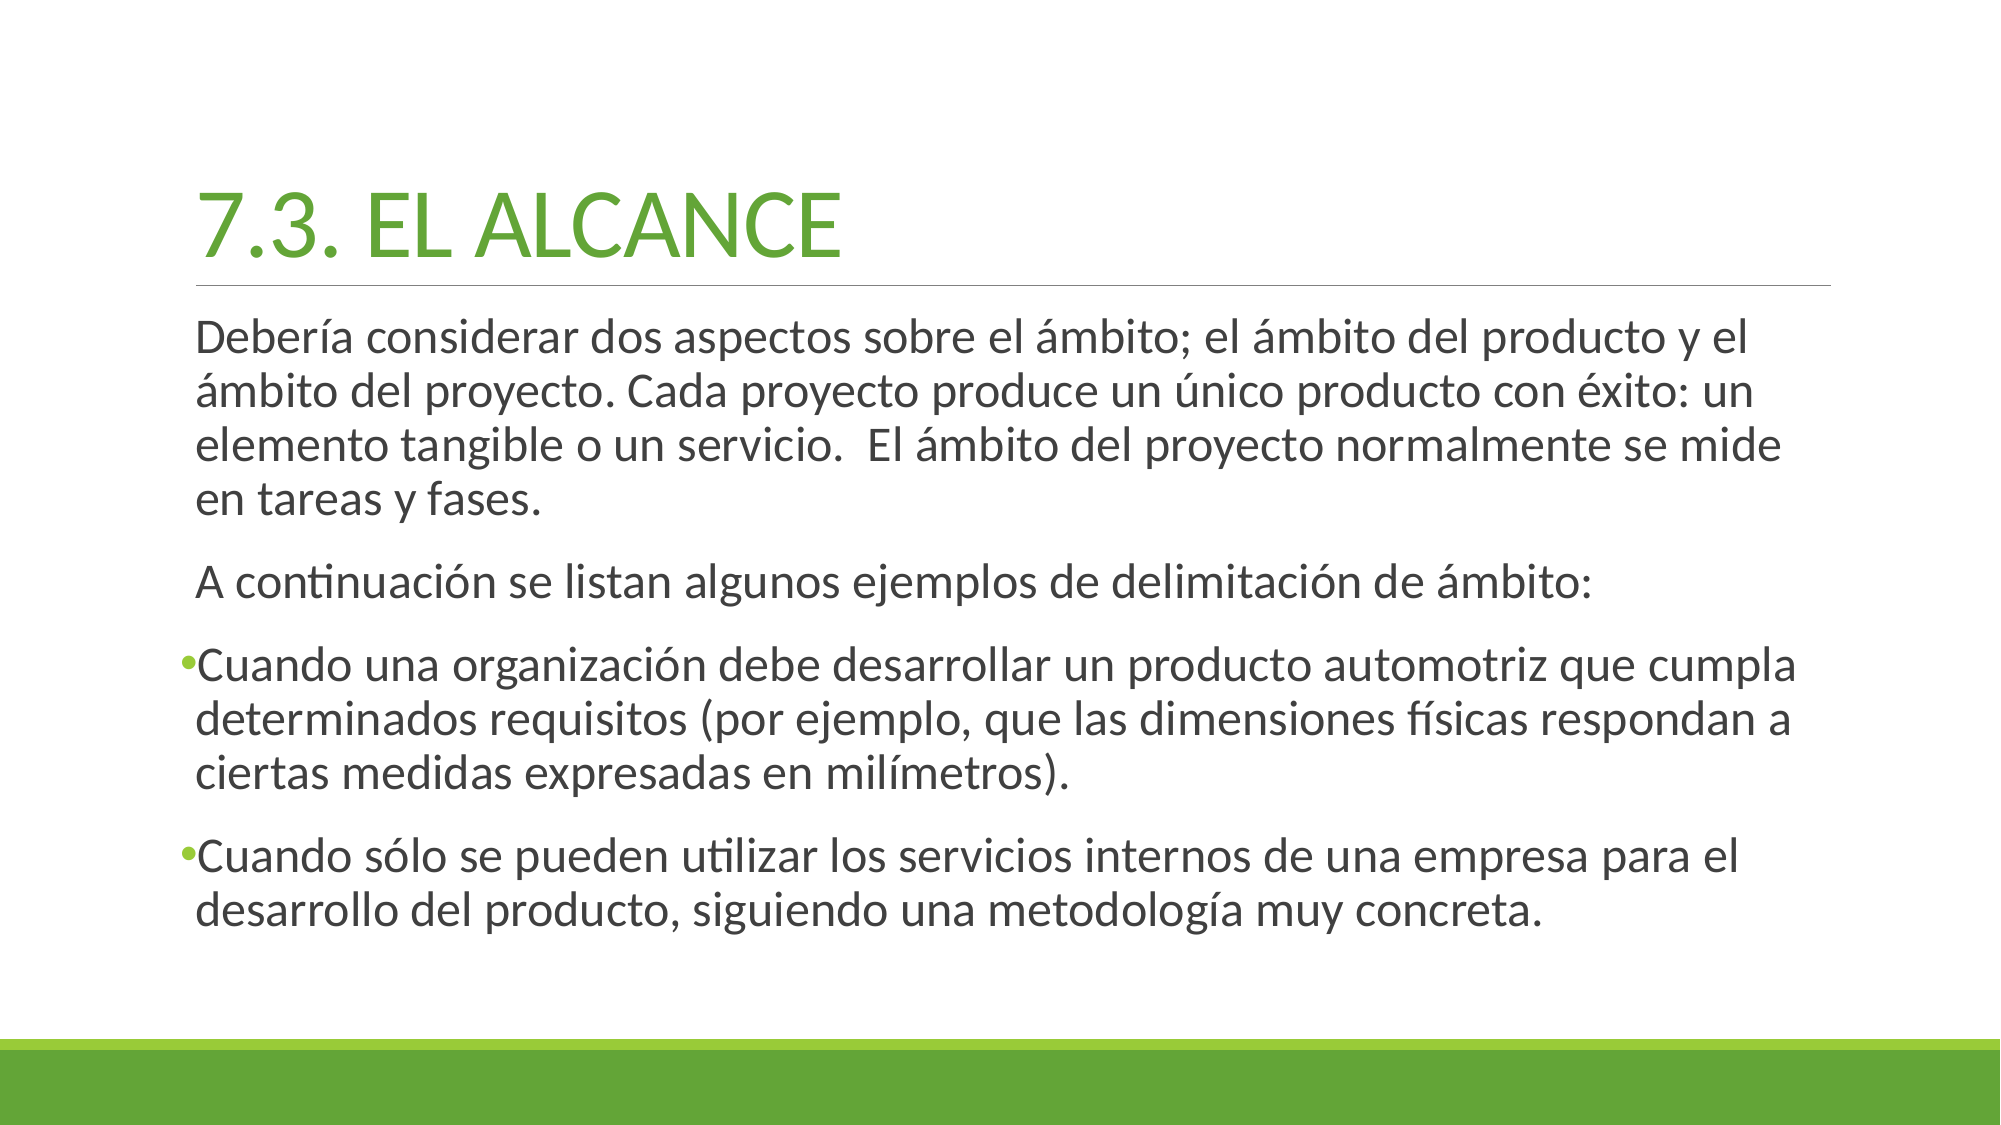

# 7.3. EL ALCANCE
Debería considerar dos aspectos sobre el ámbito; el ámbito del producto y el ámbito del proyecto. Cada proyecto produce un único producto con éxito: un elemento tangible o un servicio.  El ámbito del proyecto normalmente se mide en tareas y fases.
A continuación se listan algunos ejemplos de delimitación de ámbito:
Cuando una organización debe desarrollar un producto automotriz que cumpla determinados requisitos (por ejemplo, que las dimensiones físicas respondan a ciertas medidas expresadas en milímetros).
Cuando sólo se pueden utilizar los servicios internos de una empresa para el desarrollo del producto, siguiendo una metodología muy concreta.